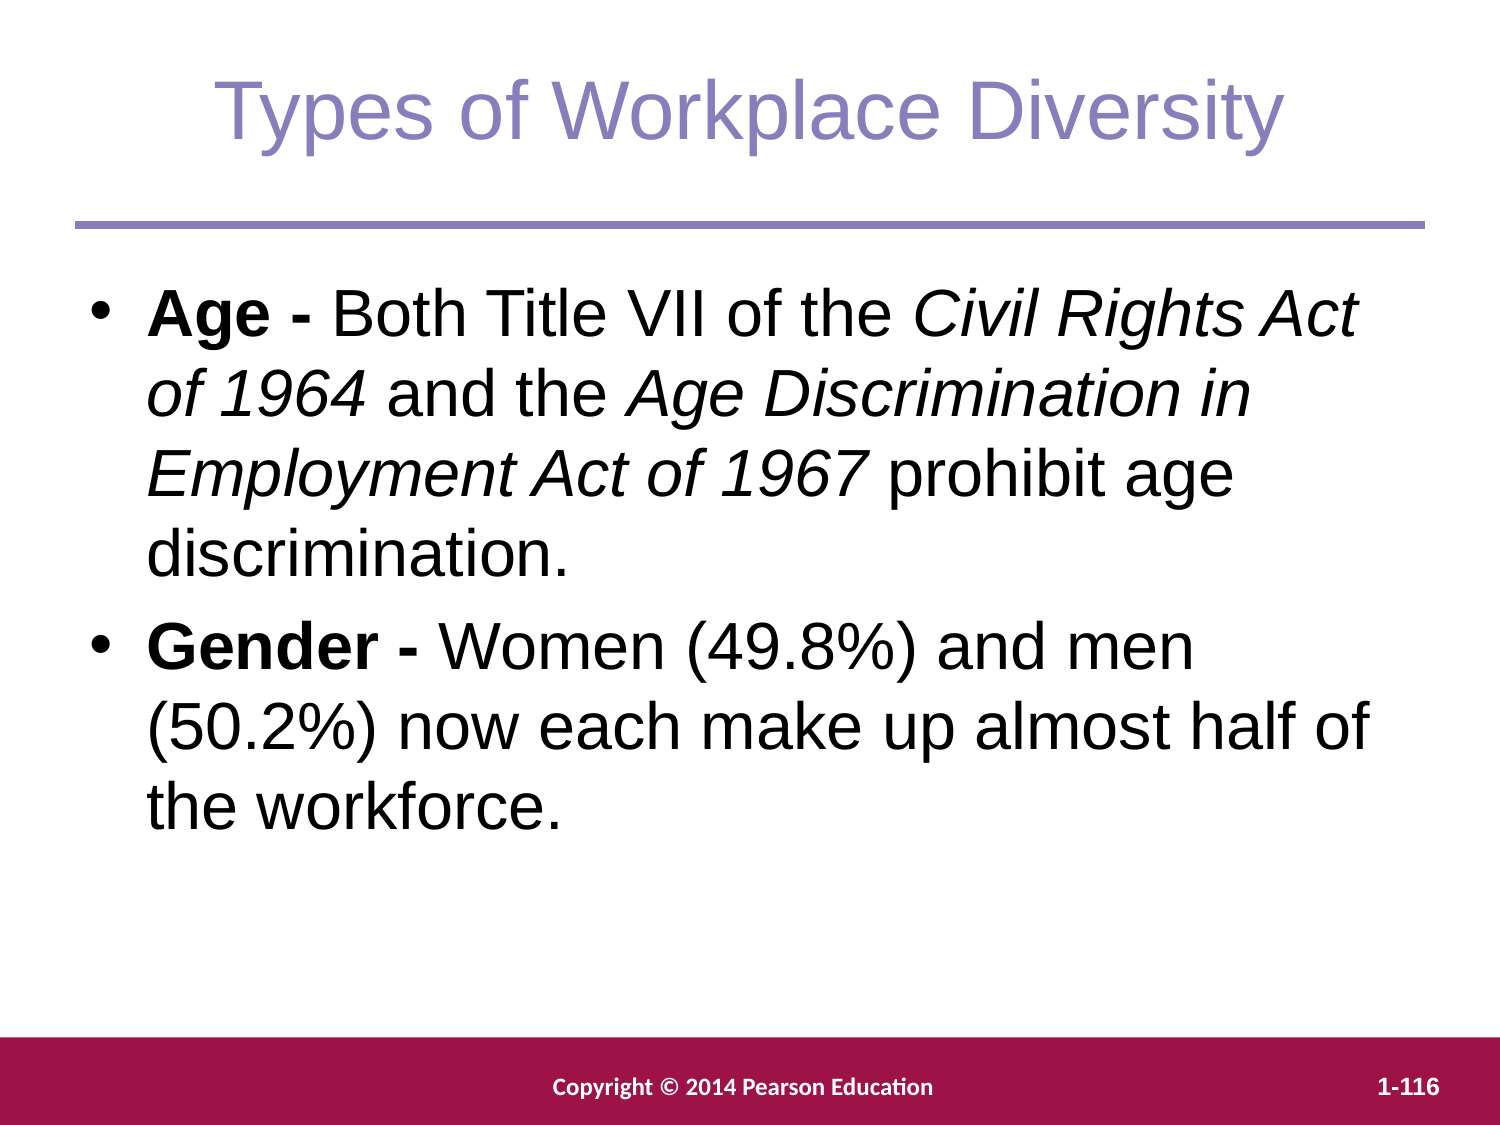

Types of Workplace Diversity
Age - Both Title VII of the Civil Rights Act of 1964 and the Age Discrimination in Employment Act of 1967 prohibit age discrimination.
Gender - Women (49.8%) and men (50.2%) now each make up almost half of the workforce.